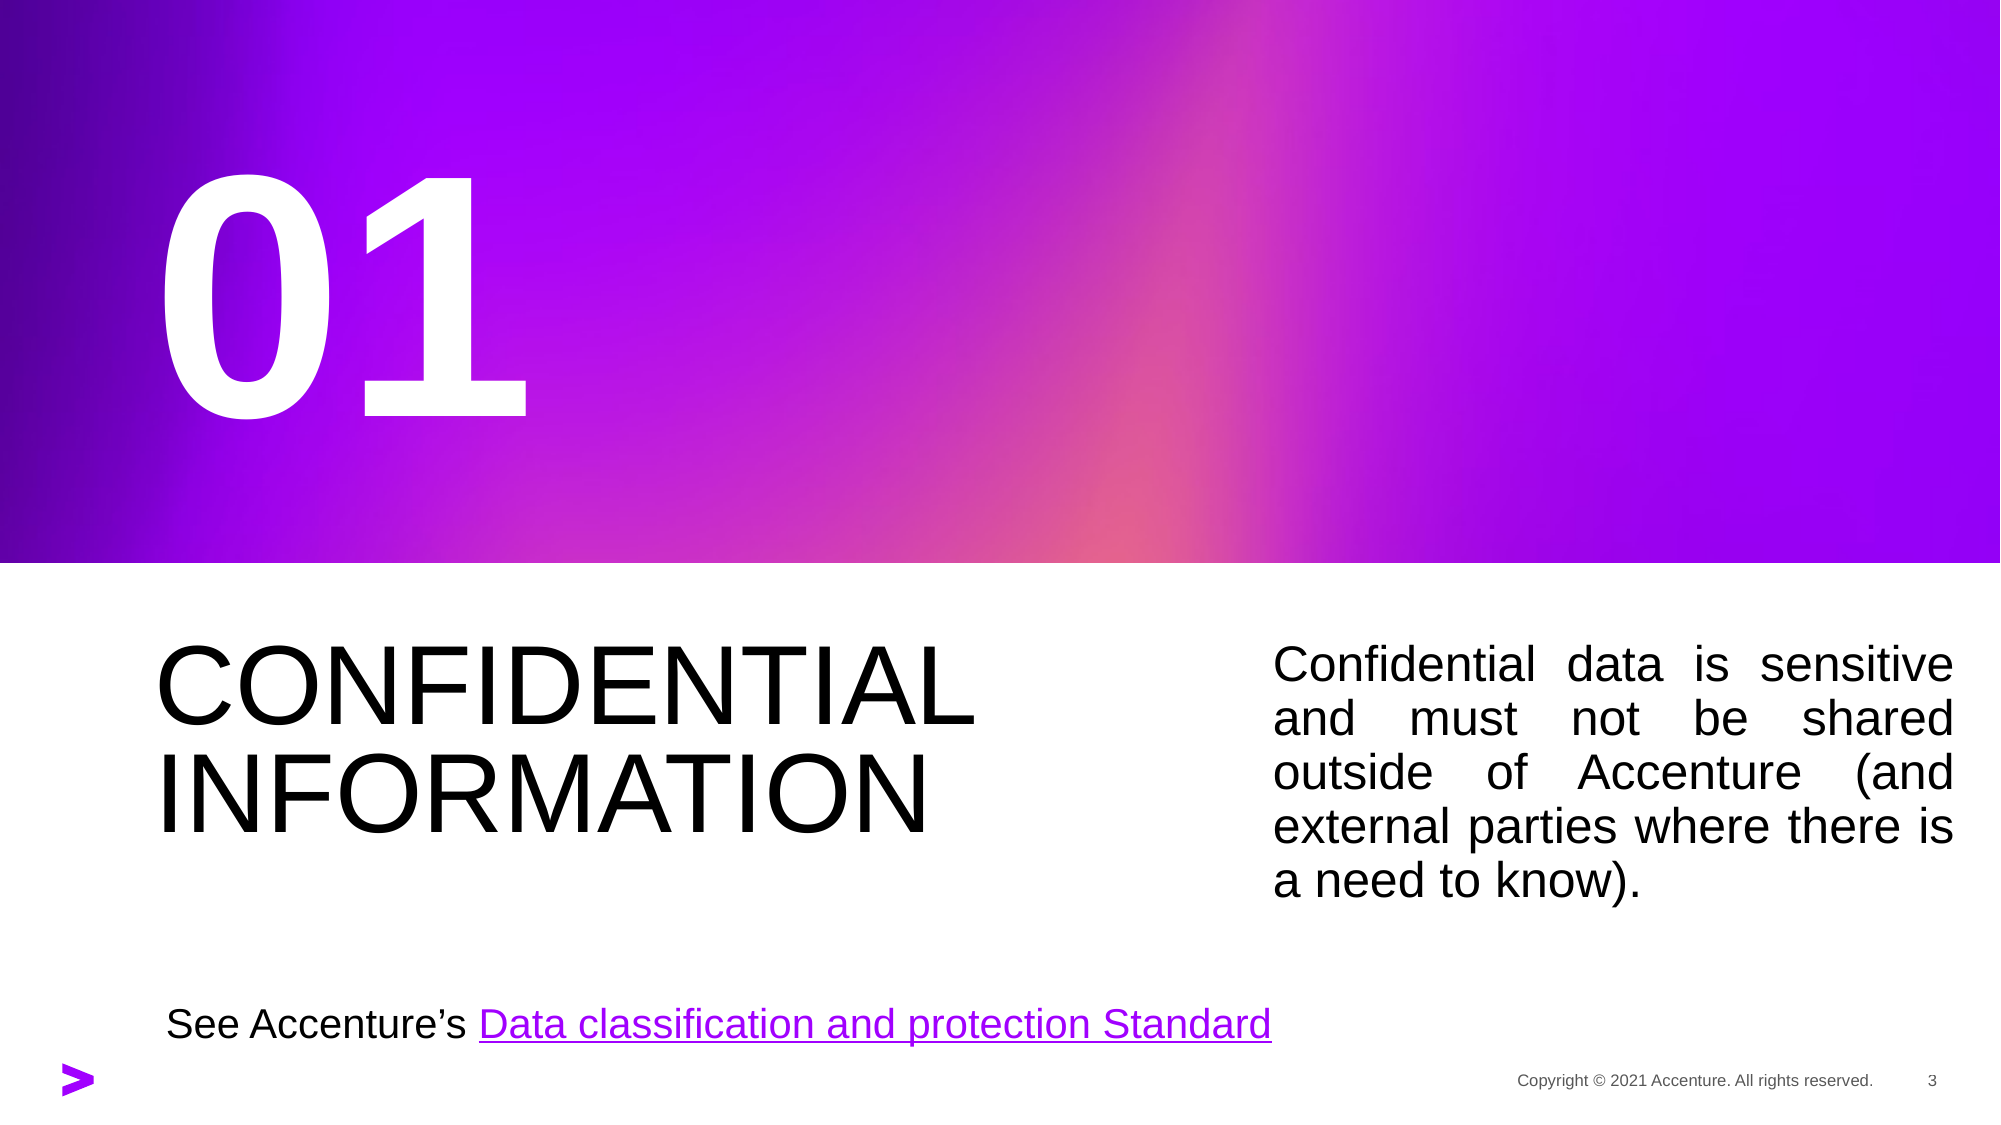

01
Confidential data is sensitive and must not be shared outside of Accenture (and external parties where there is a need to know).

# CONFIDENTIAL INFORMATION
See Accenture’s Data classification and protection Standard.
Copyright © 2021 Accenture. All rights reserved.
3